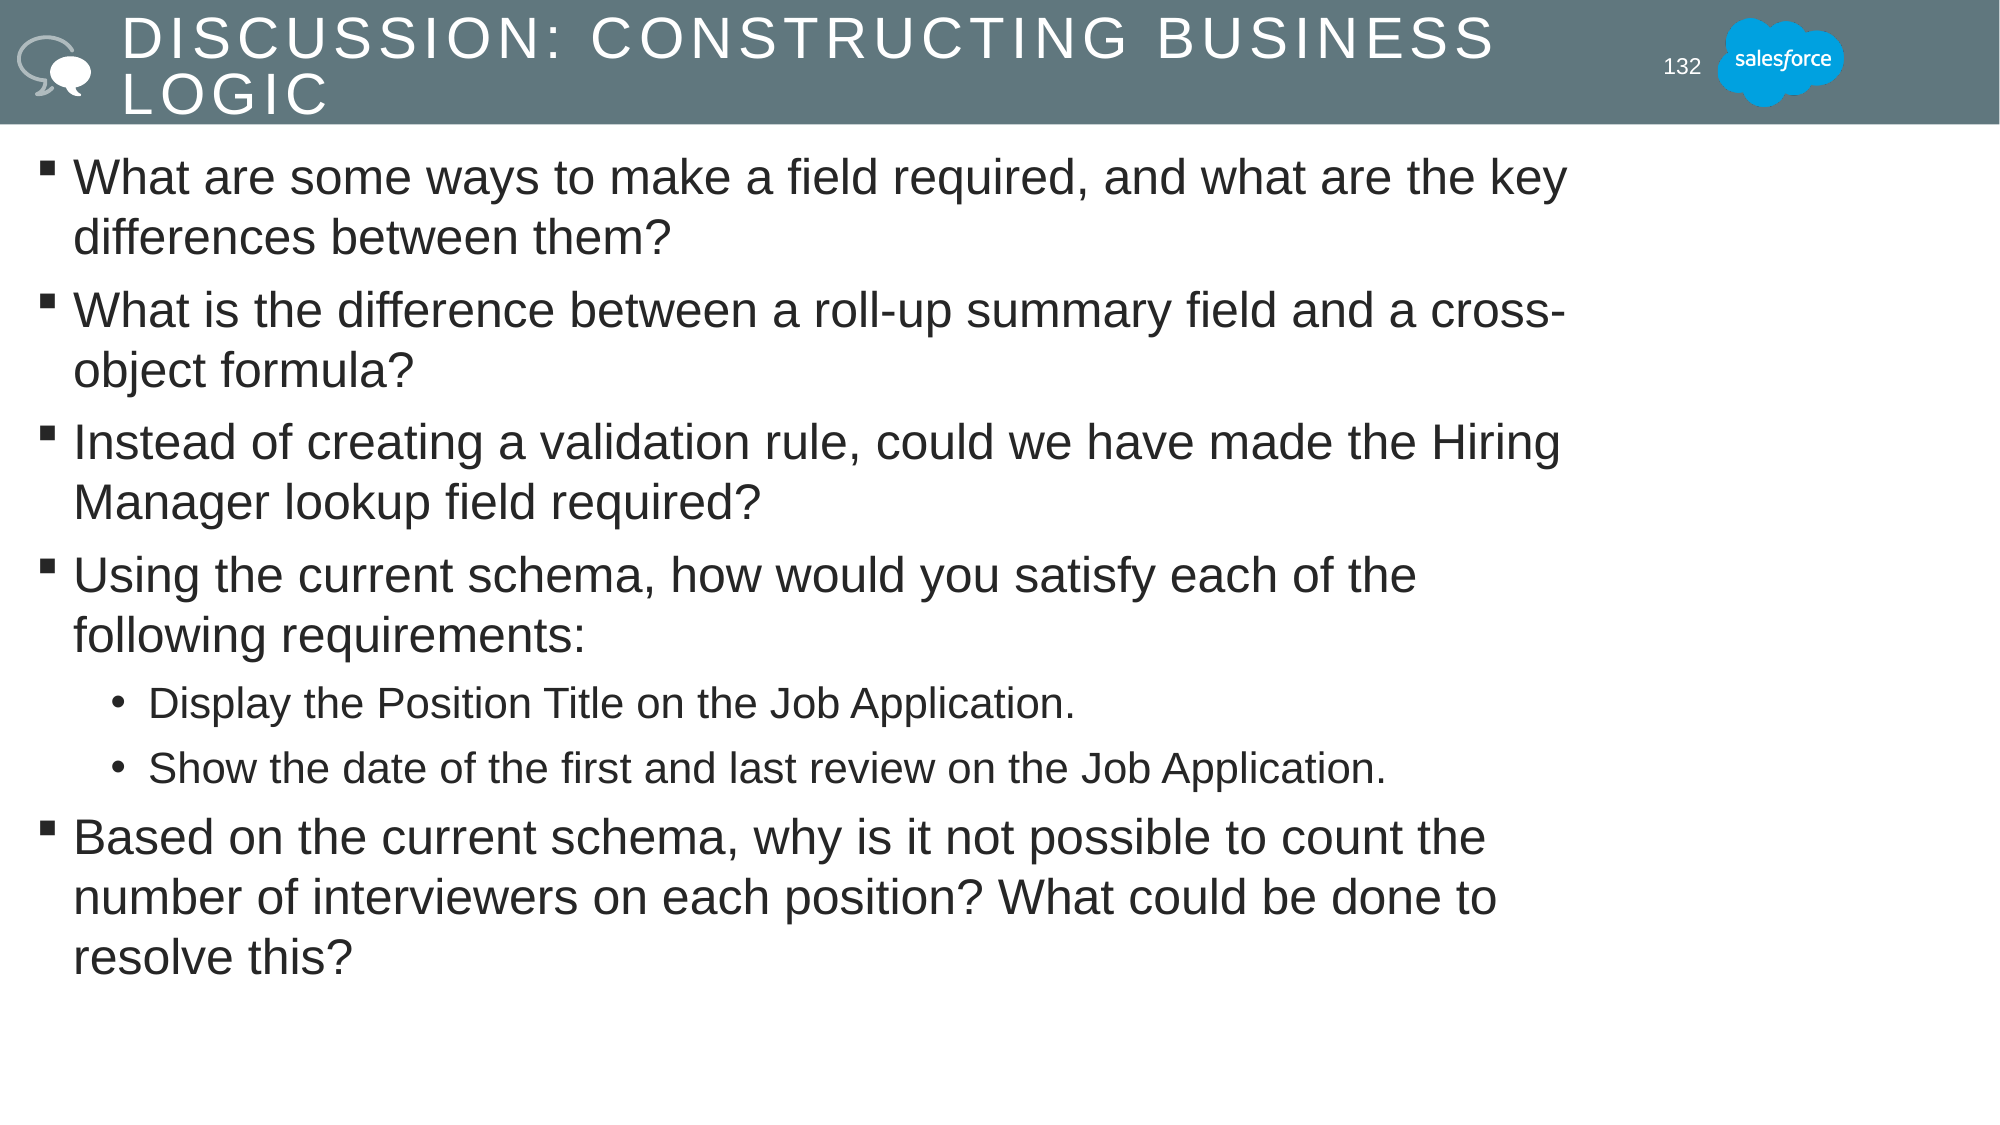

# Discussion: Constructing Business Logic
132
What are some ways to make a field required, and what are the key differences between them?
What is the difference between a roll-up summary field and a cross-object formula?
Instead of creating a validation rule, could we have made the Hiring Manager lookup field required?
Using the current schema, how would you satisfy each of the following requirements:
Display the Position Title on the Job Application.
Show the date of the first and last review on the Job Application.
Based on the current schema, why is it not possible to count the number of interviewers on each position? What could be done to resolve this?